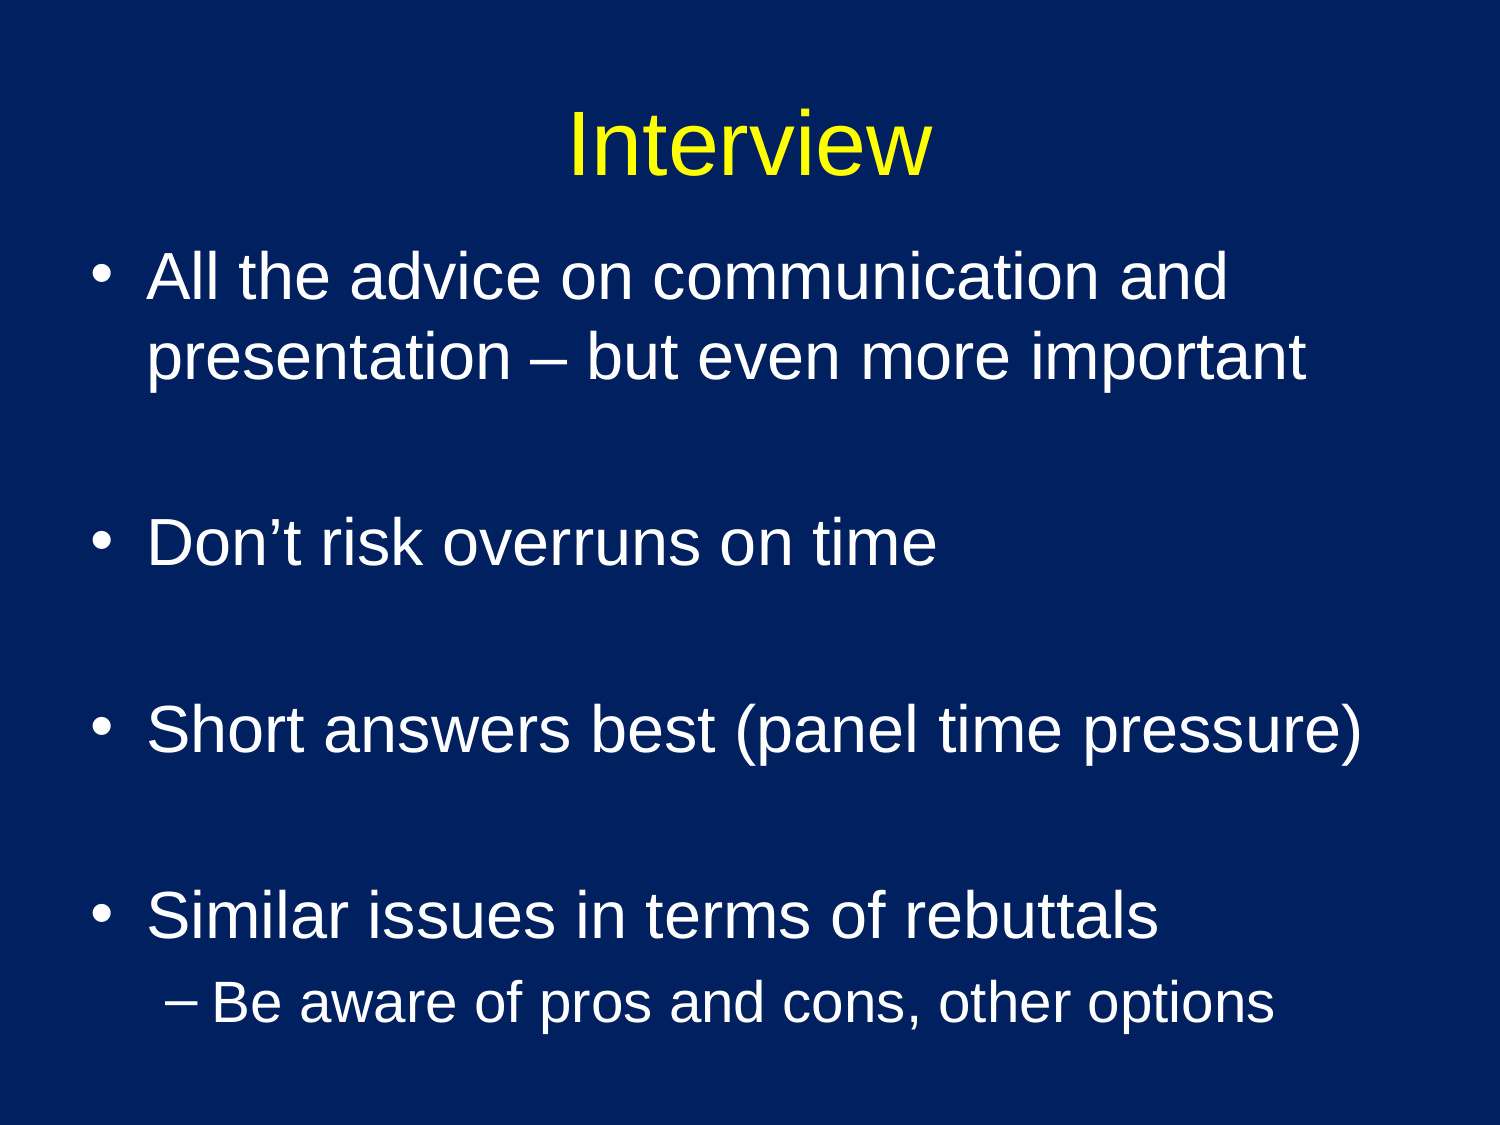

# Interview
All the advice on communication and presentation – but even more important

Don’t risk overruns on time

Short answers best (panel time pressure)

Similar issues in terms of rebuttals
Be aware of pros and cons, other options